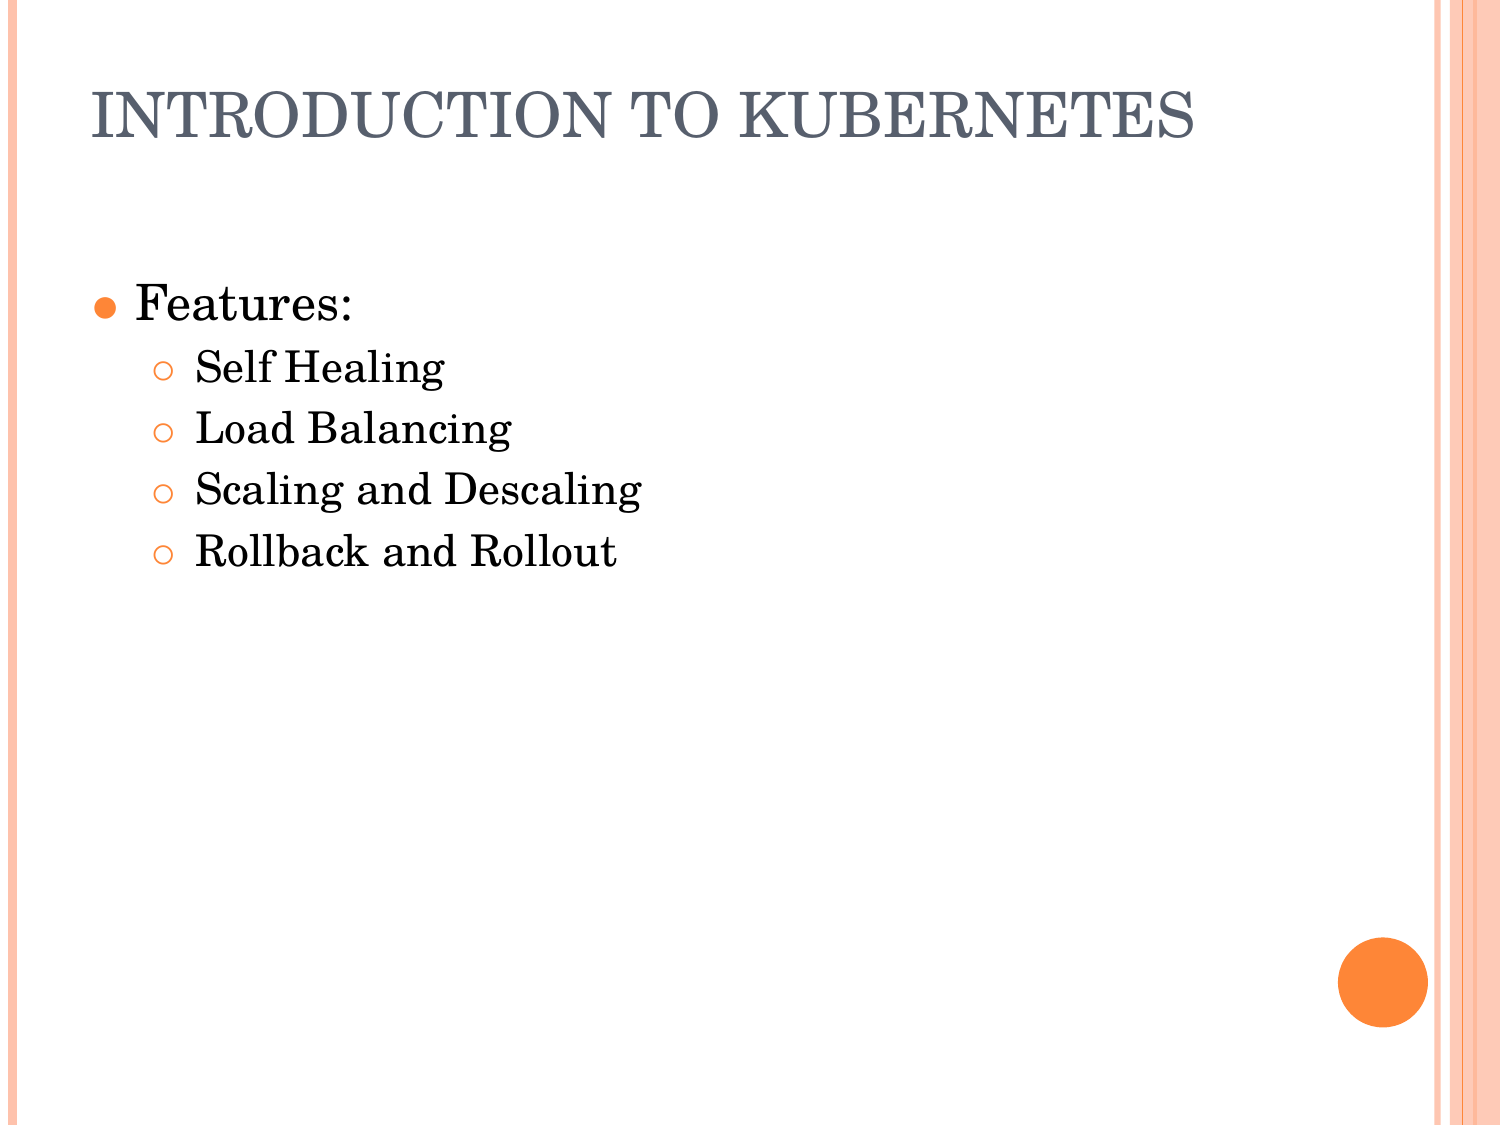

# Introduction to Kubernetes
Features:
Self Healing
Load Balancing
Scaling and Descaling
Rollback and Rollout